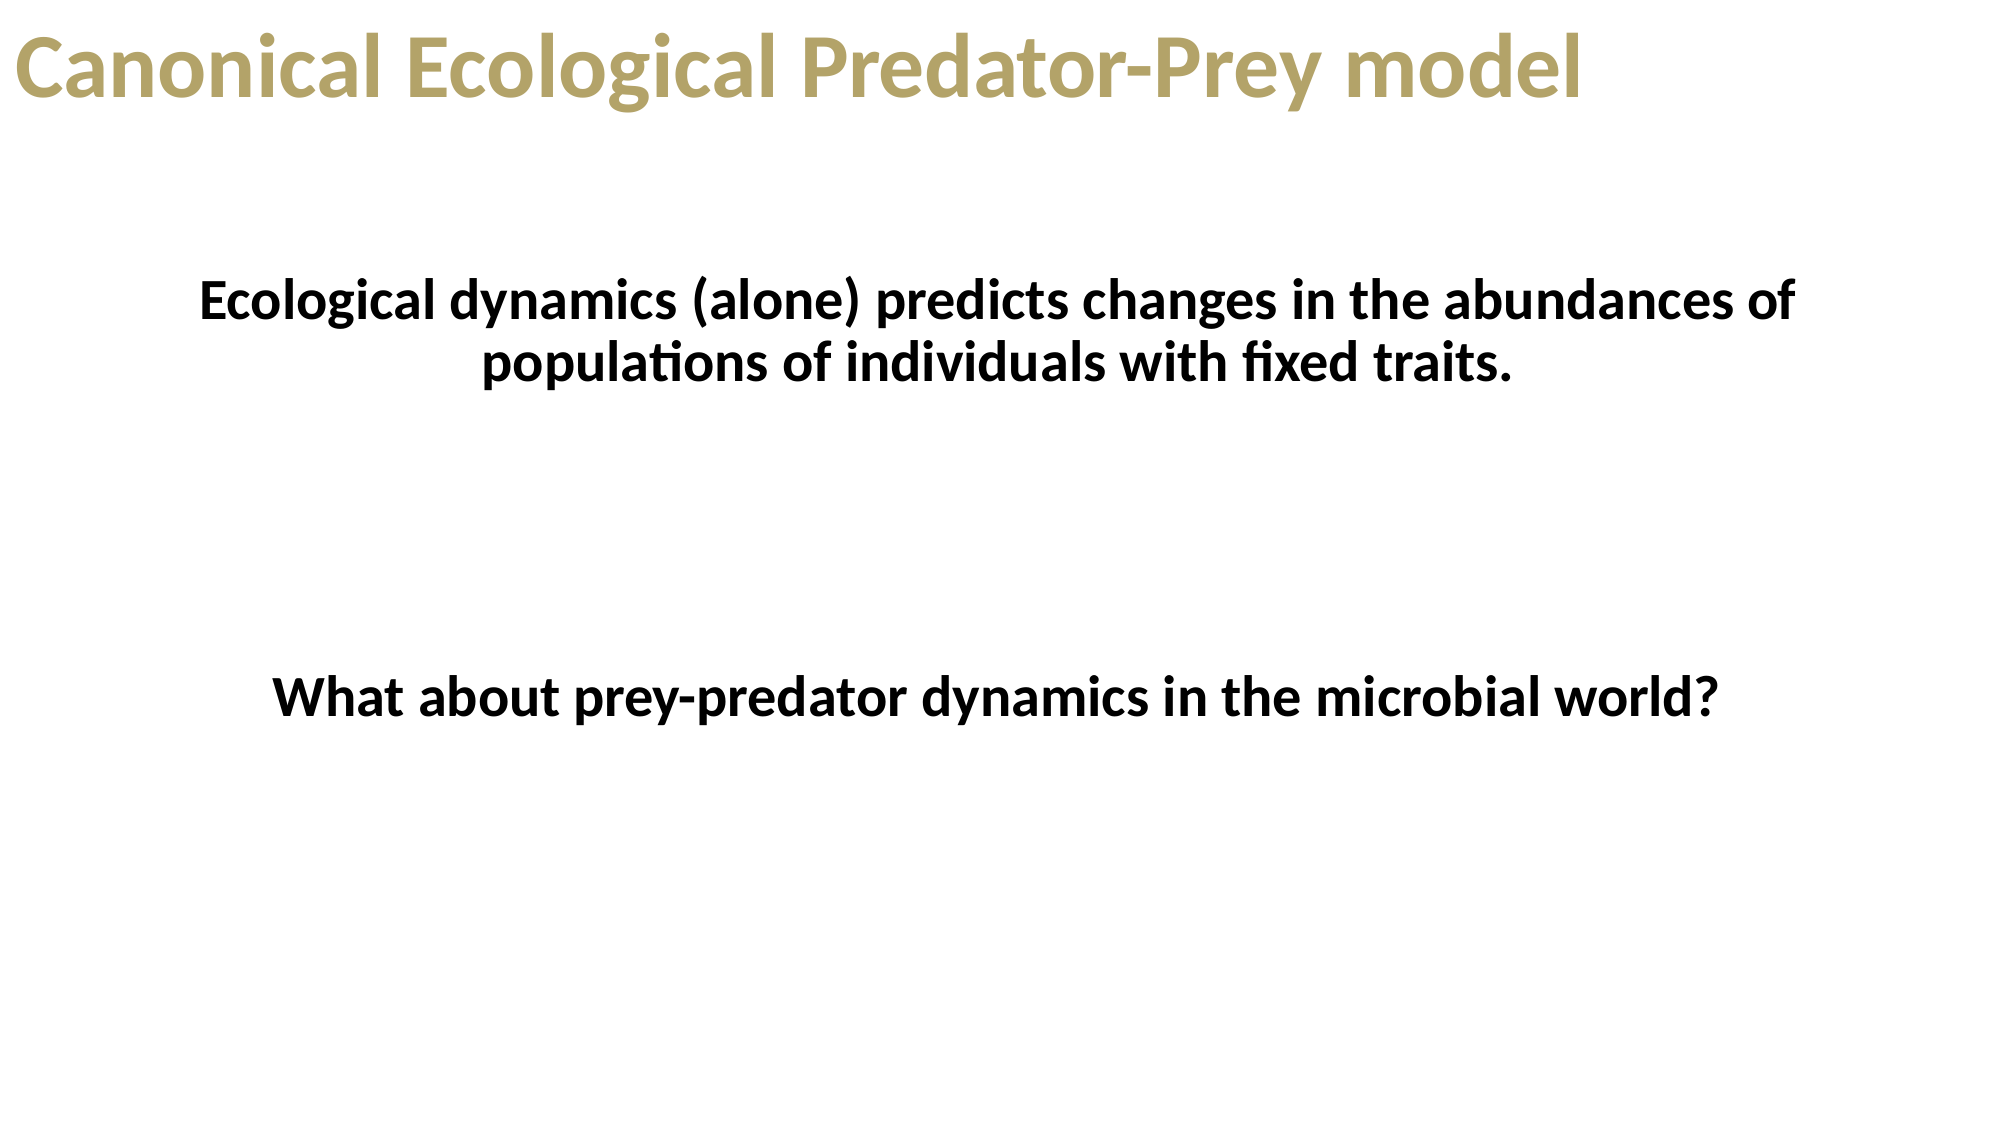

# Canonical Ecological Predator-Prey model
Ecological dynamics (alone) predicts changes in the abundances of populations of individuals with fixed traits.
What about prey-predator dynamics in the microbial world?